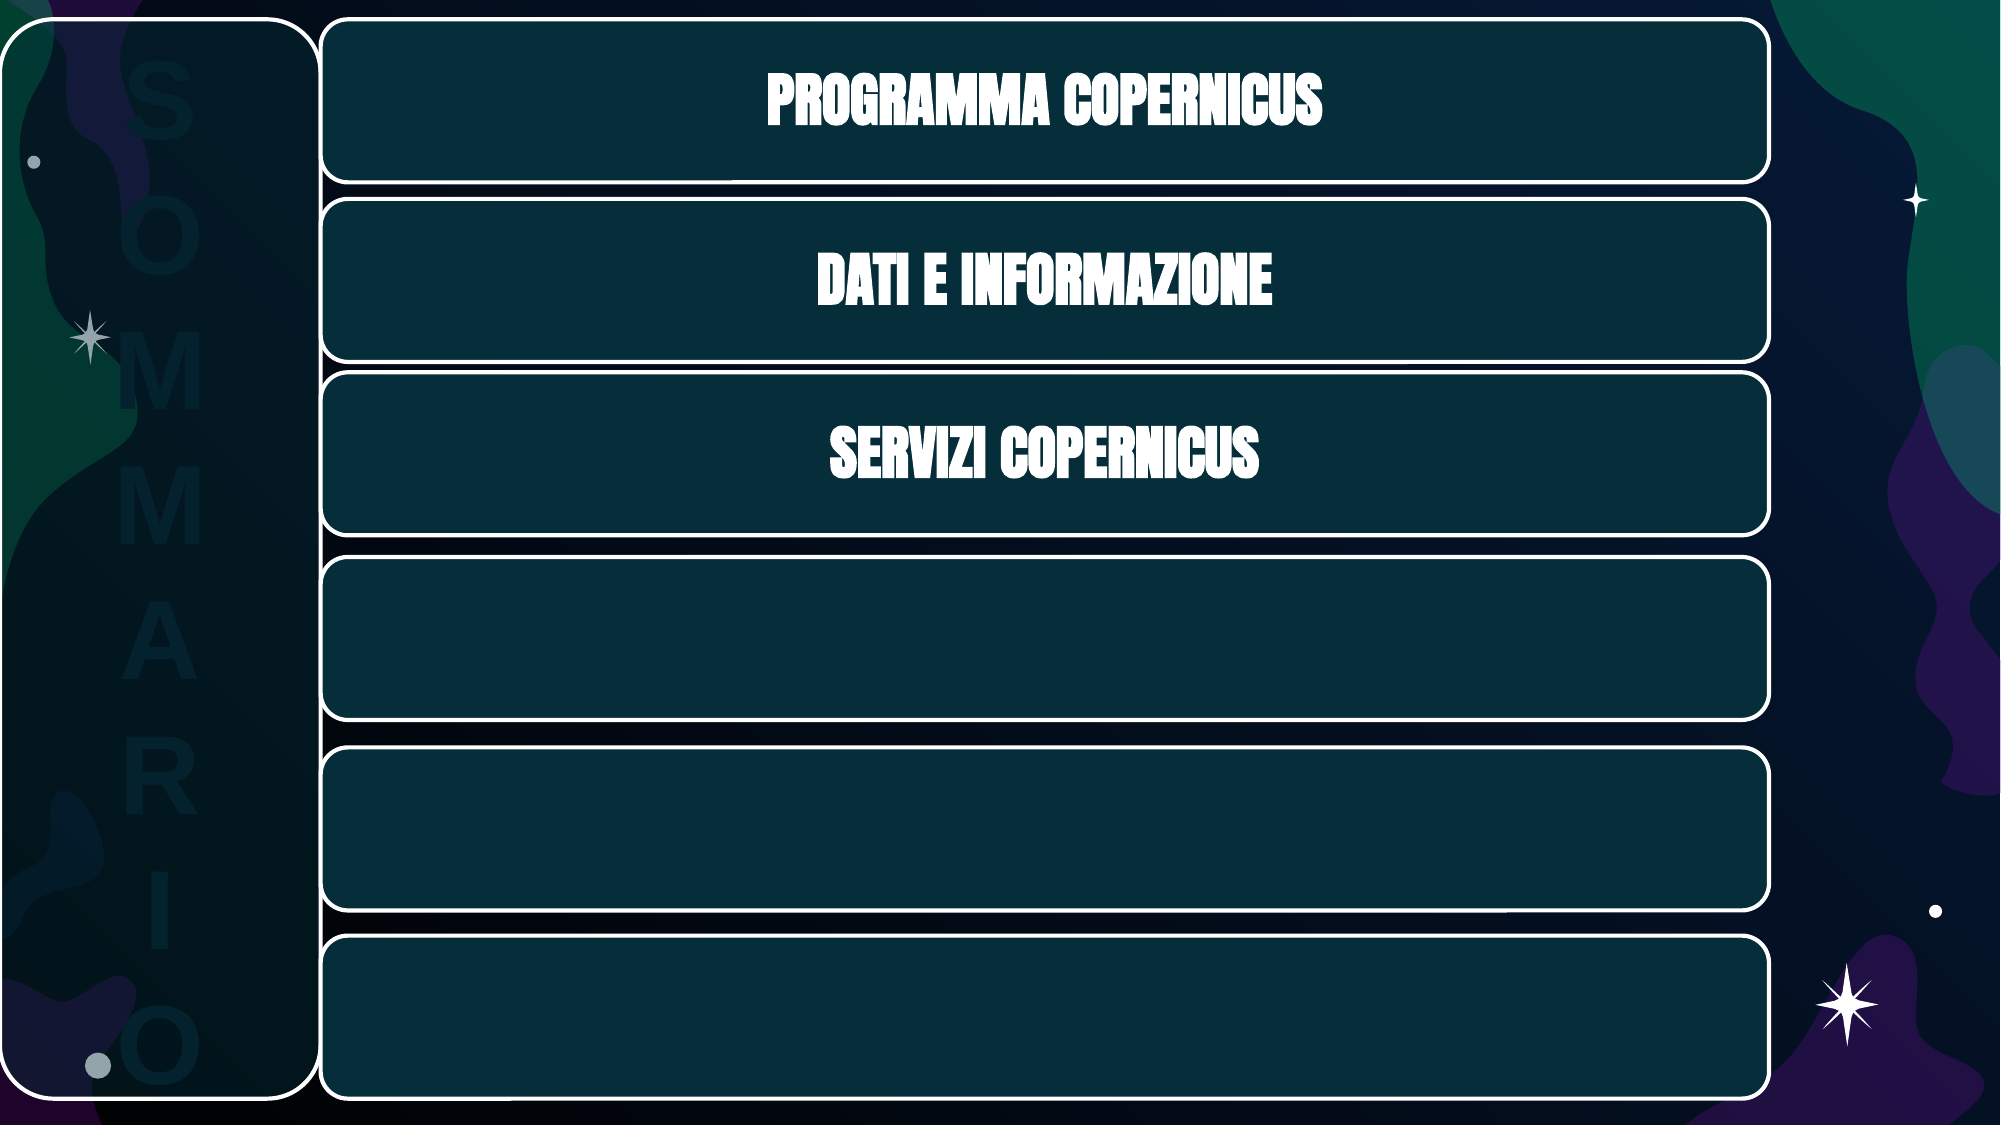

PROGRAMMA COPERNICUS
DATI E INFORMAZIONE

SERVIZI COPERNICUS

S
O
M
M
A
R
I
O